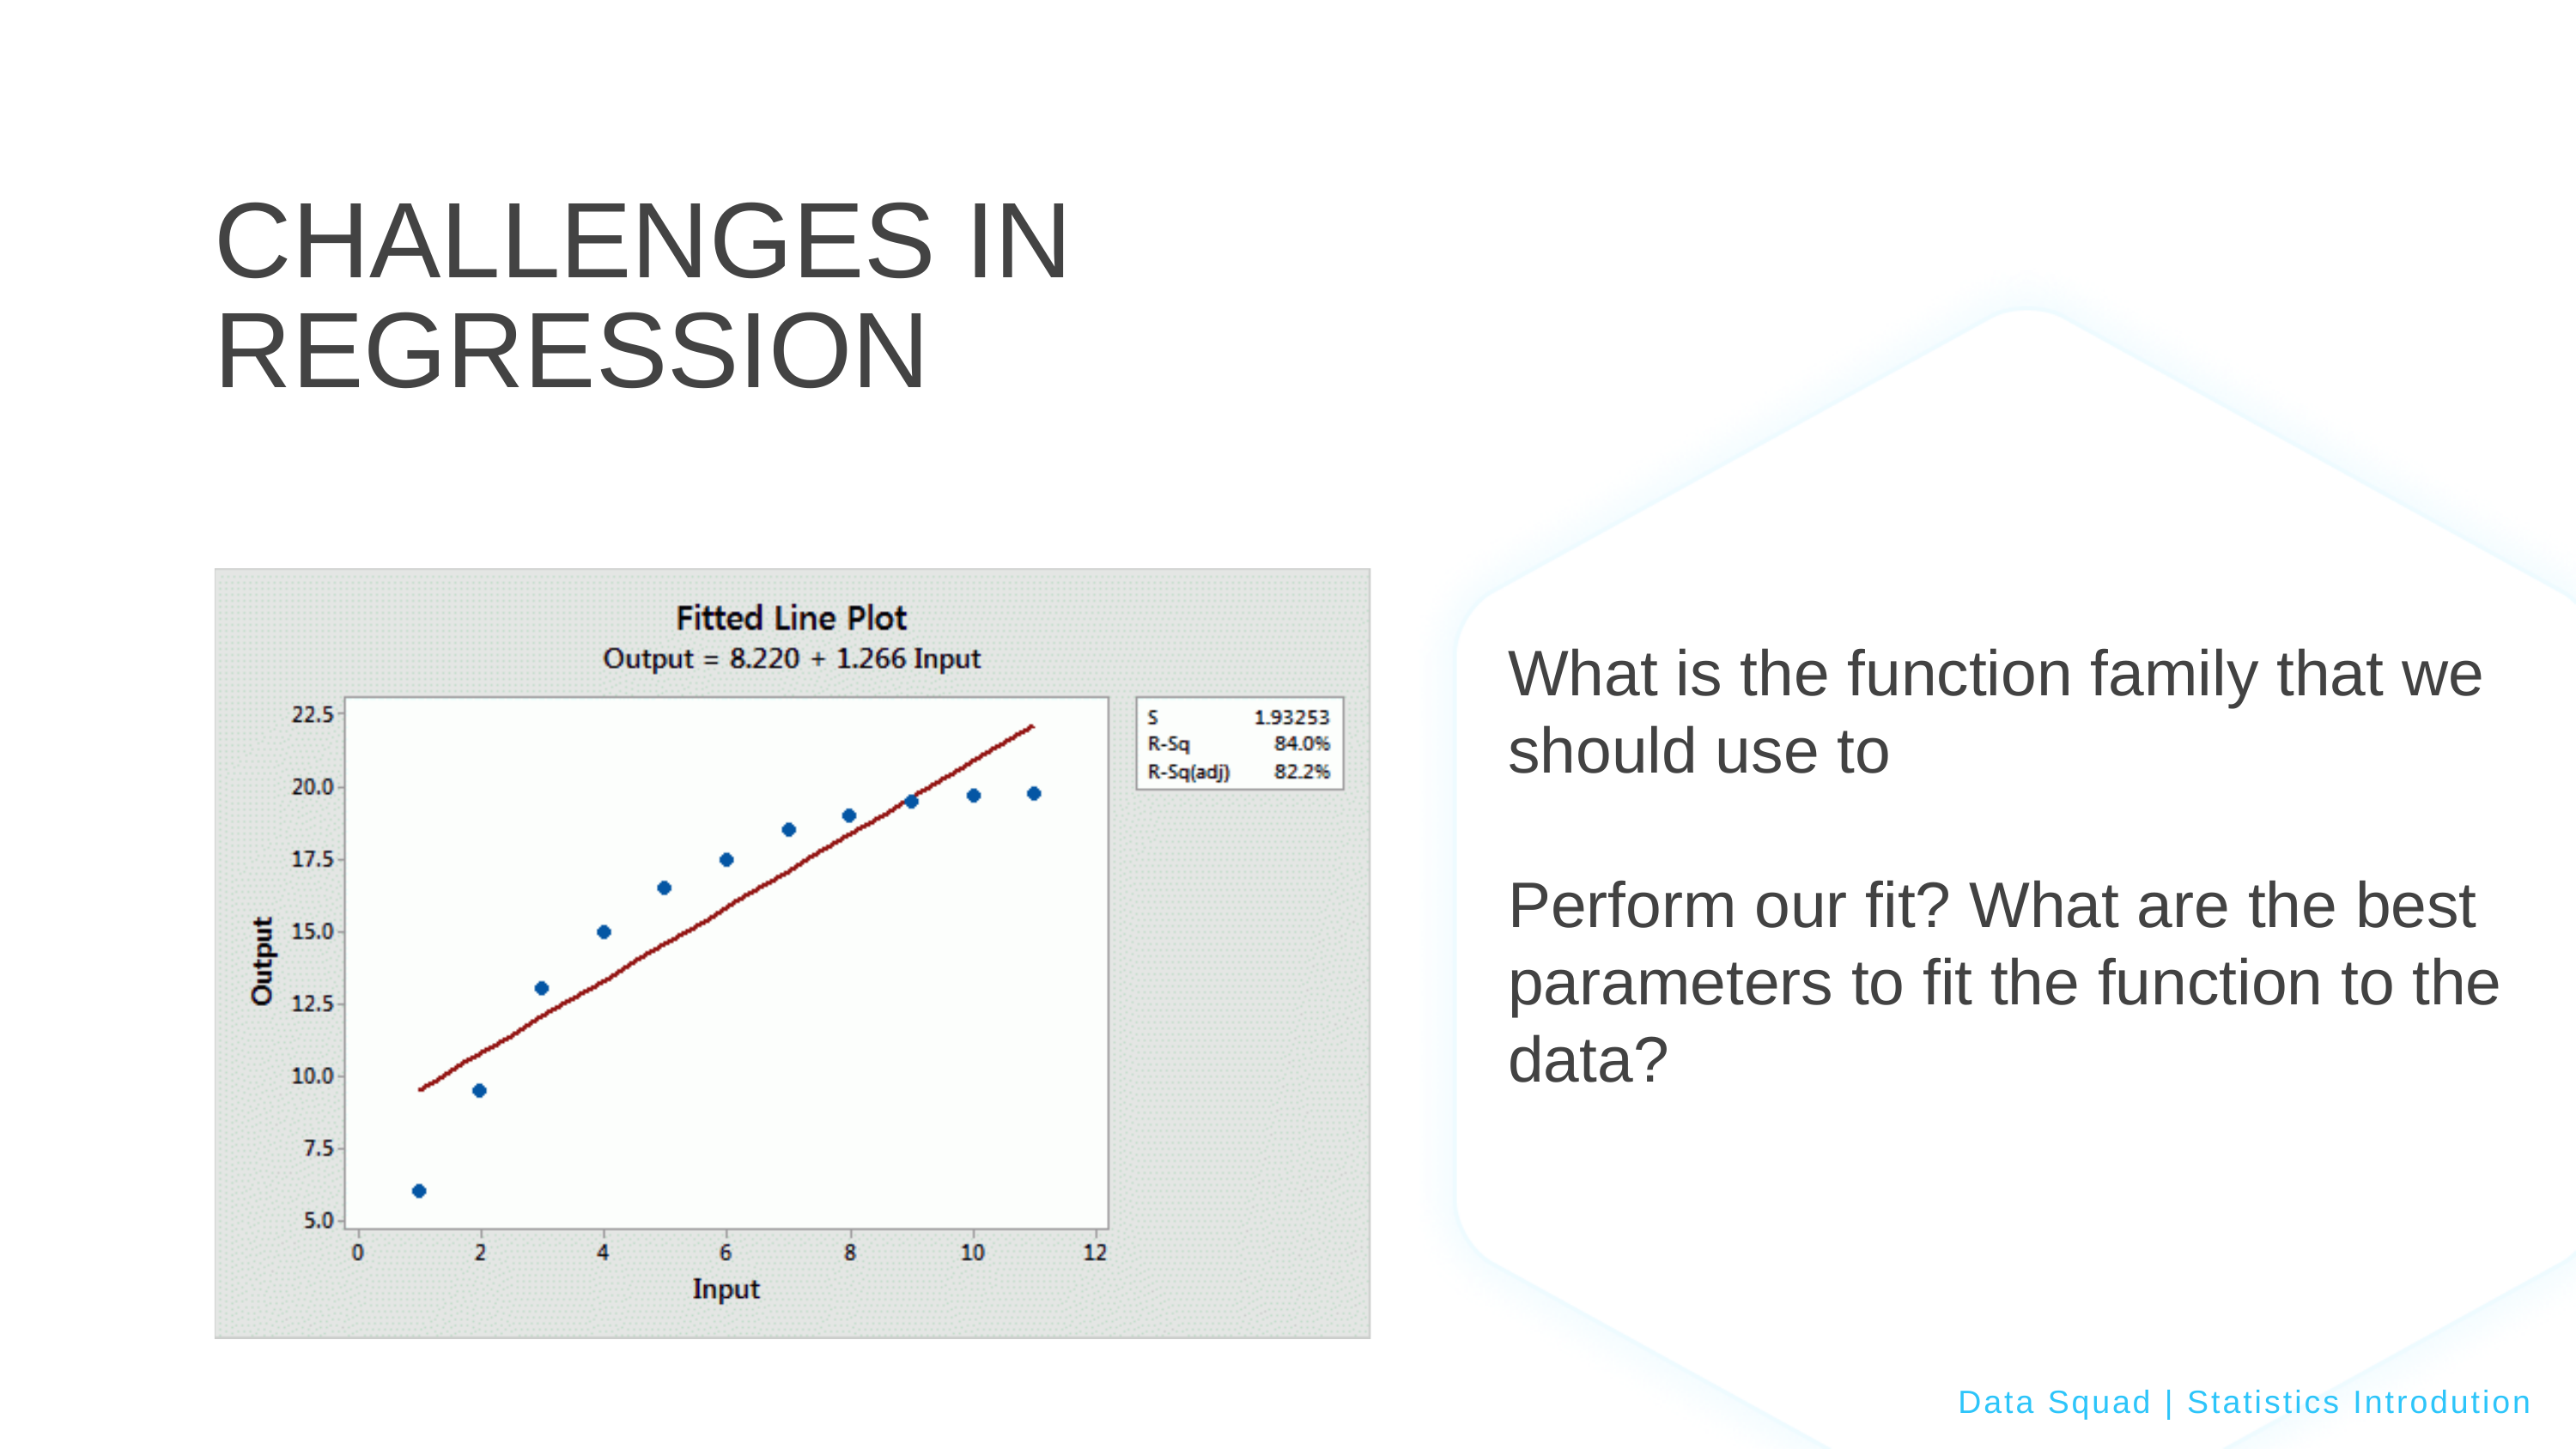

CHALLENGES IN REGRESSION

What is the function family that we should use to

Perform our fit? What are the best parameters to fit the function to the data?

Data Squad | Statistics Introdution